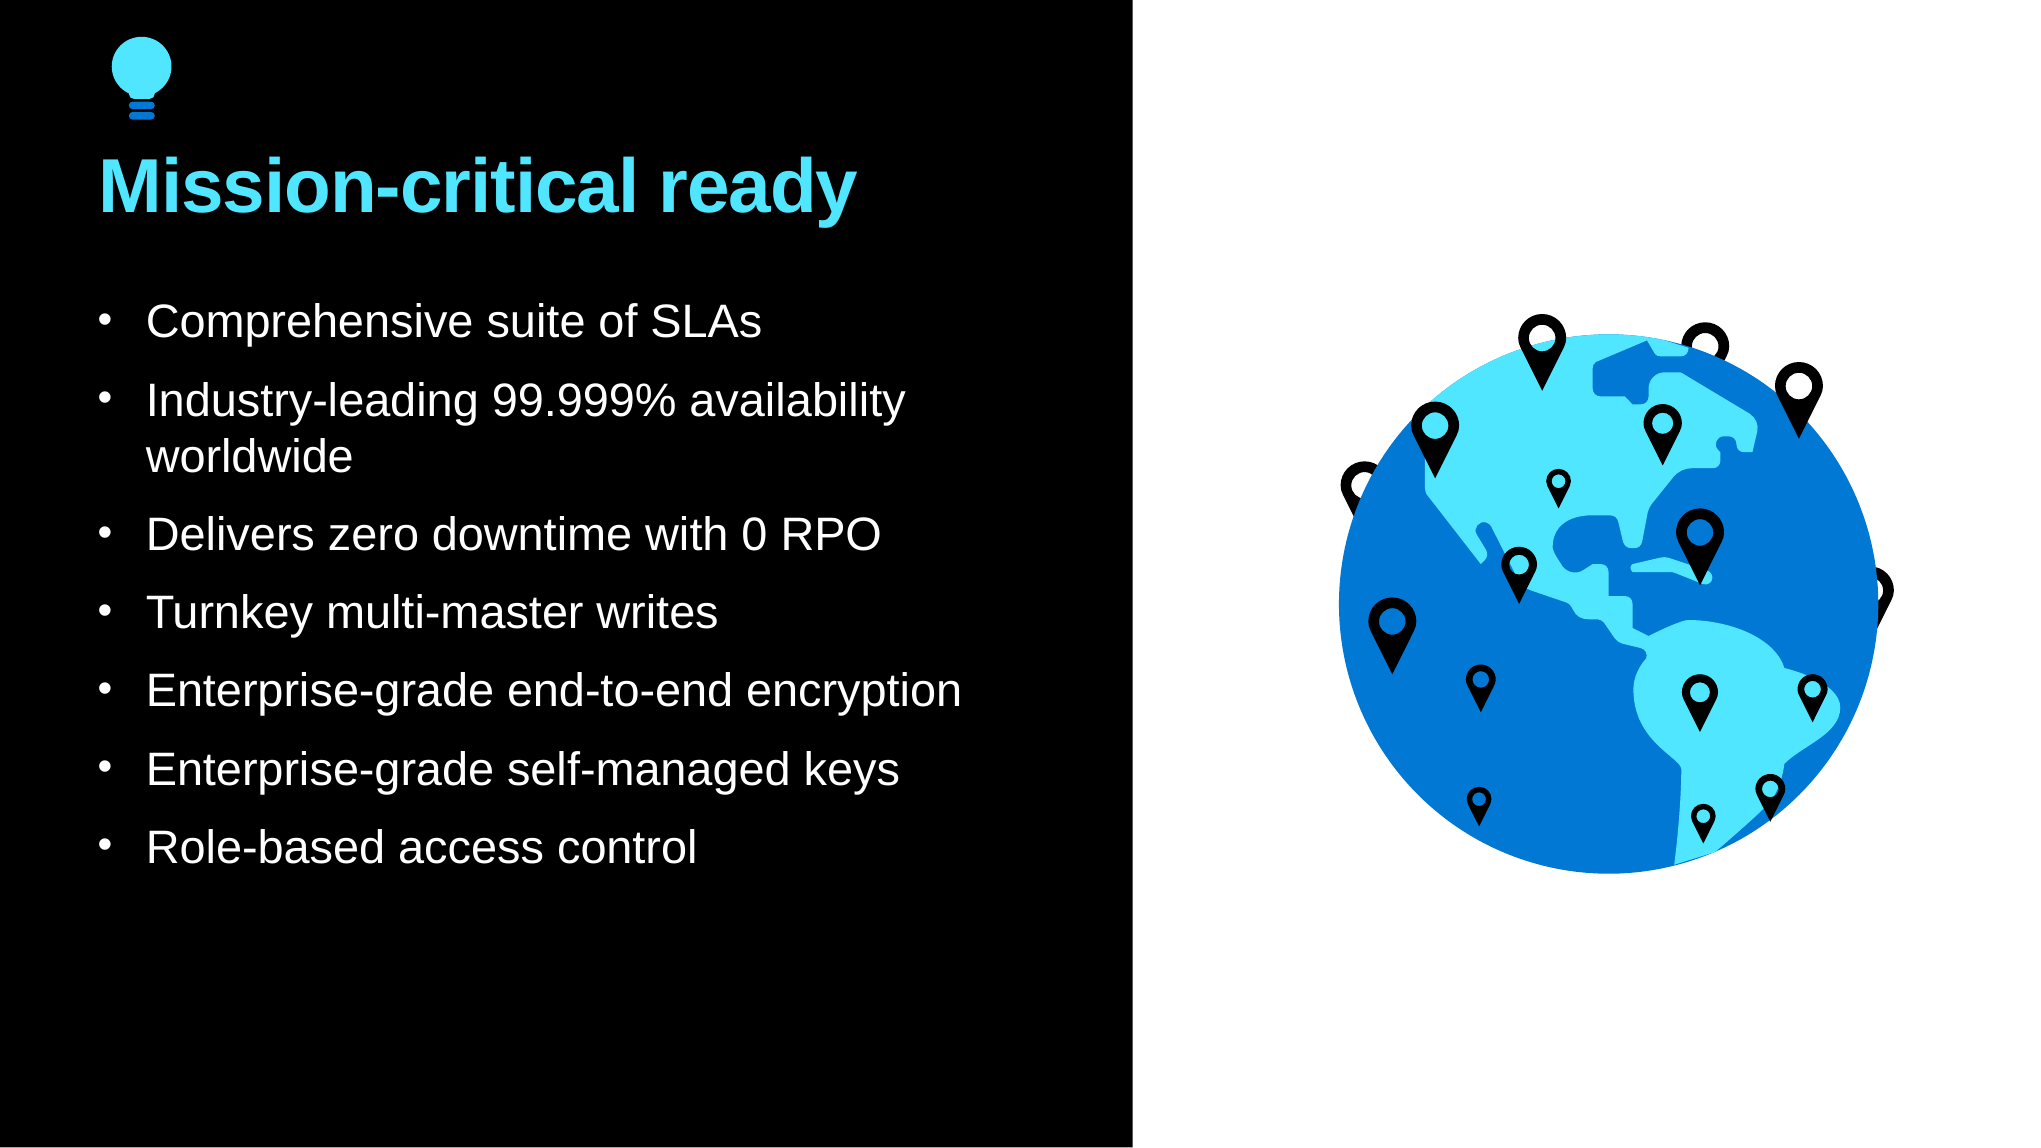

Mission-critical ready
Comprehensive suite of SLAs
Industry-leading 99.999% availability worldwide
Delivers zero downtime with 0 RPO
Turnkey multi-master writes
Enterprise-grade end-to-end encryption
Enterprise-grade self-managed keys
Role-based access control